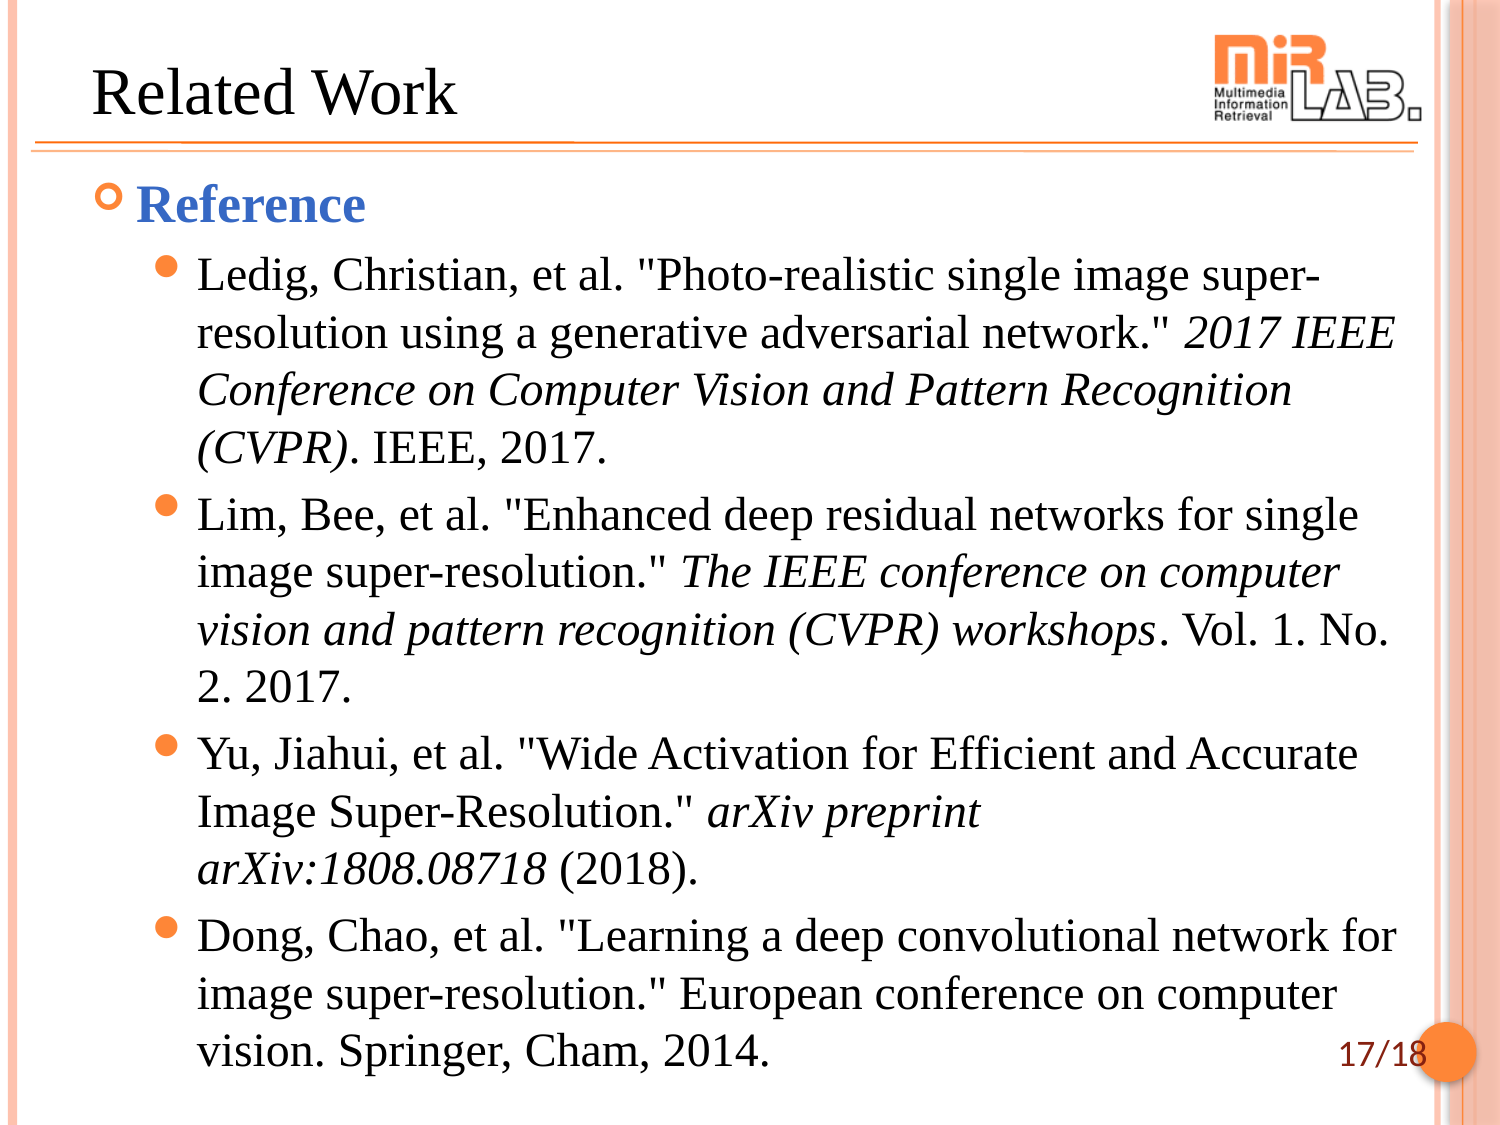

# Related Work
Reference
Ledig, Christian, et al. "Photo-realistic single image super-resolution using a generative adversarial network." 2017 IEEE Conference on Computer Vision and Pattern Recognition (CVPR). IEEE, 2017.
Lim, Bee, et al. "Enhanced deep residual networks for single image super-resolution." The IEEE conference on computer vision and pattern recognition (CVPR) workshops. Vol. 1. No. 2. 2017.
Yu, Jiahui, et al. "Wide Activation for Efficient and Accurate Image Super-Resolution." arXiv preprint arXiv:1808.08718 (2018).
Dong, Chao, et al. "Learning a deep convolutional network for image super-resolution." European conference on computer vision. Springer, Cham, 2014.